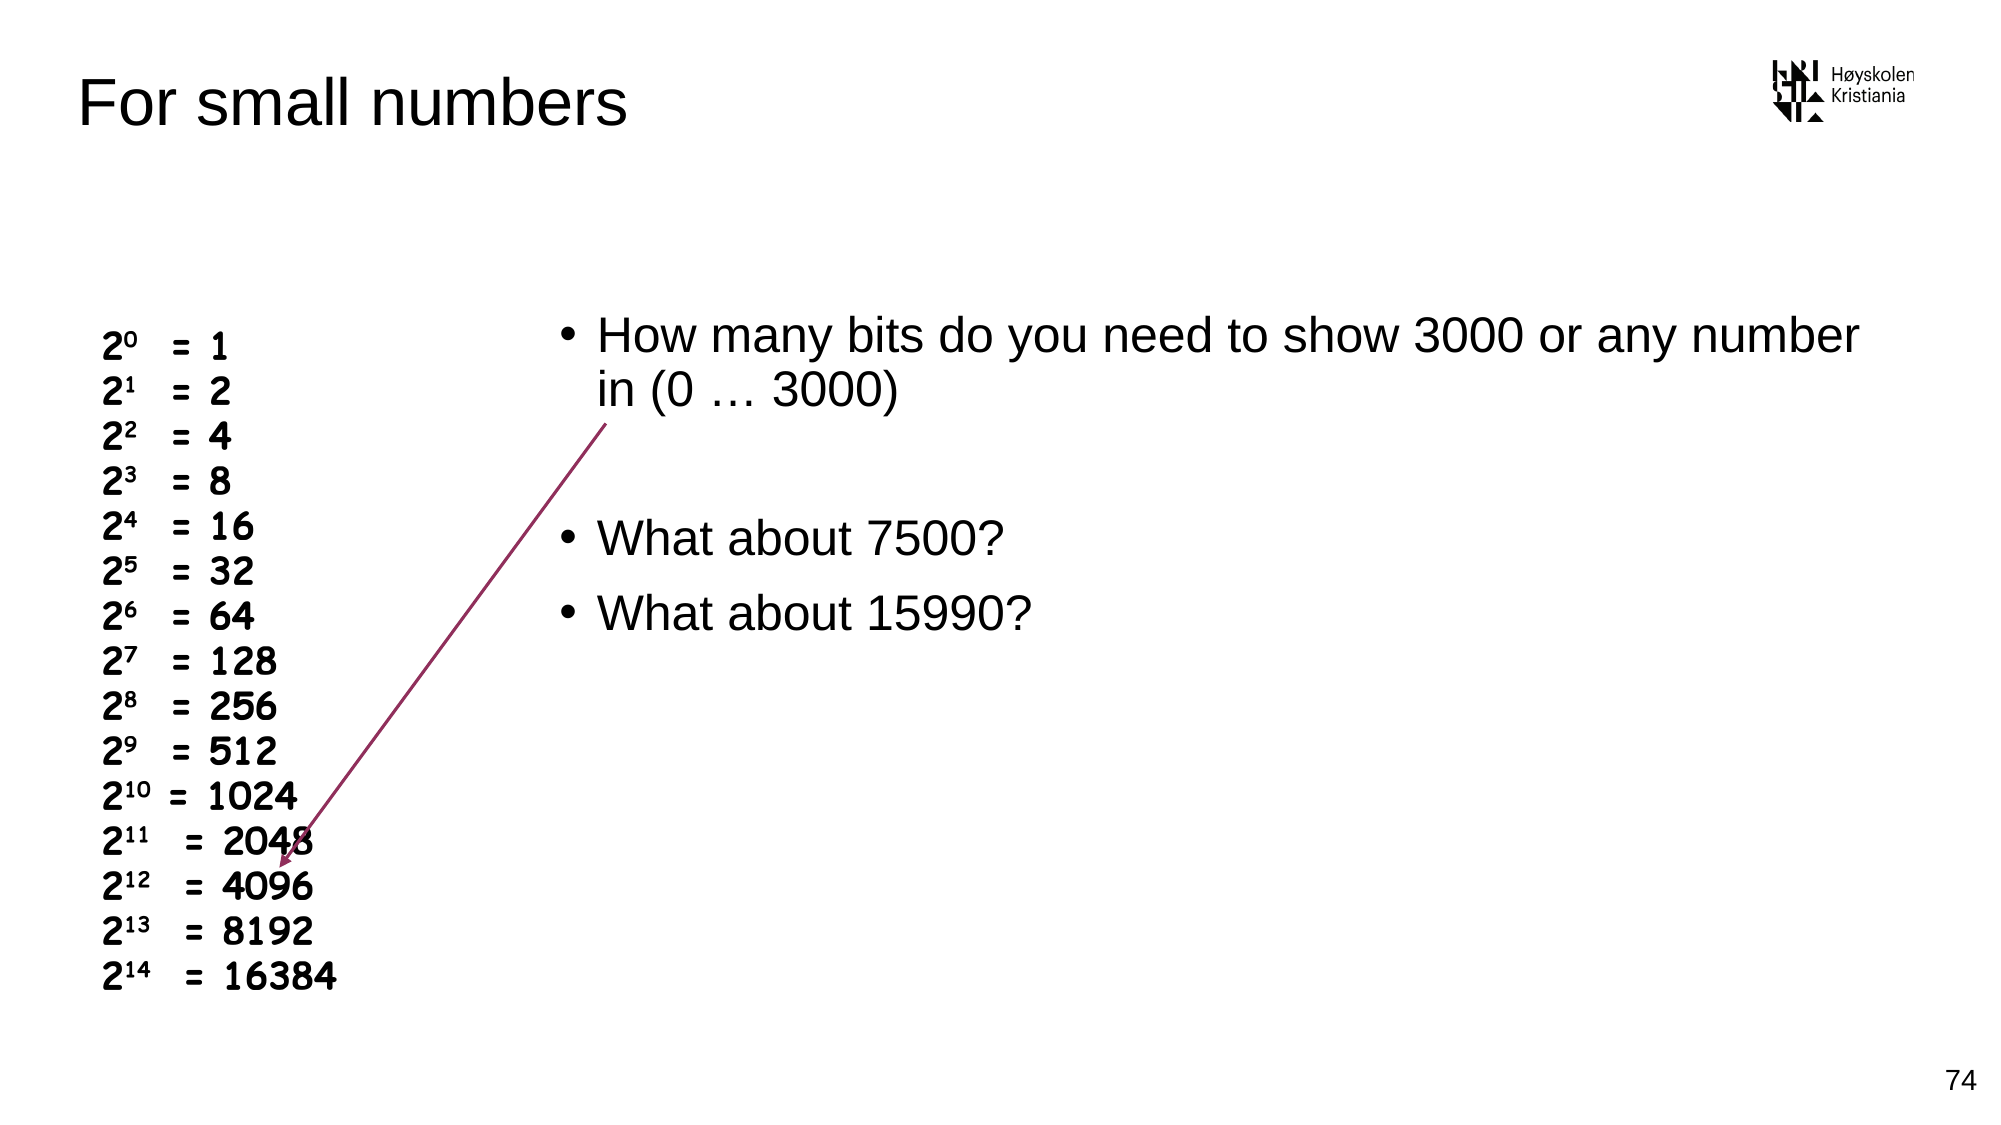

# For small numbers
How many bits do you need to show 3000 or any number in (0 … 3000)

What about 7500?
What about 15990?

20  = 1
21  = 2
22  = 4
23  = 8
24  = 16
25  = 32
26  = 64
27  = 128
28  = 256
29  = 512
210 = 1024
211  = 2048
212  = 4096
213  = 8192
214  = 16384